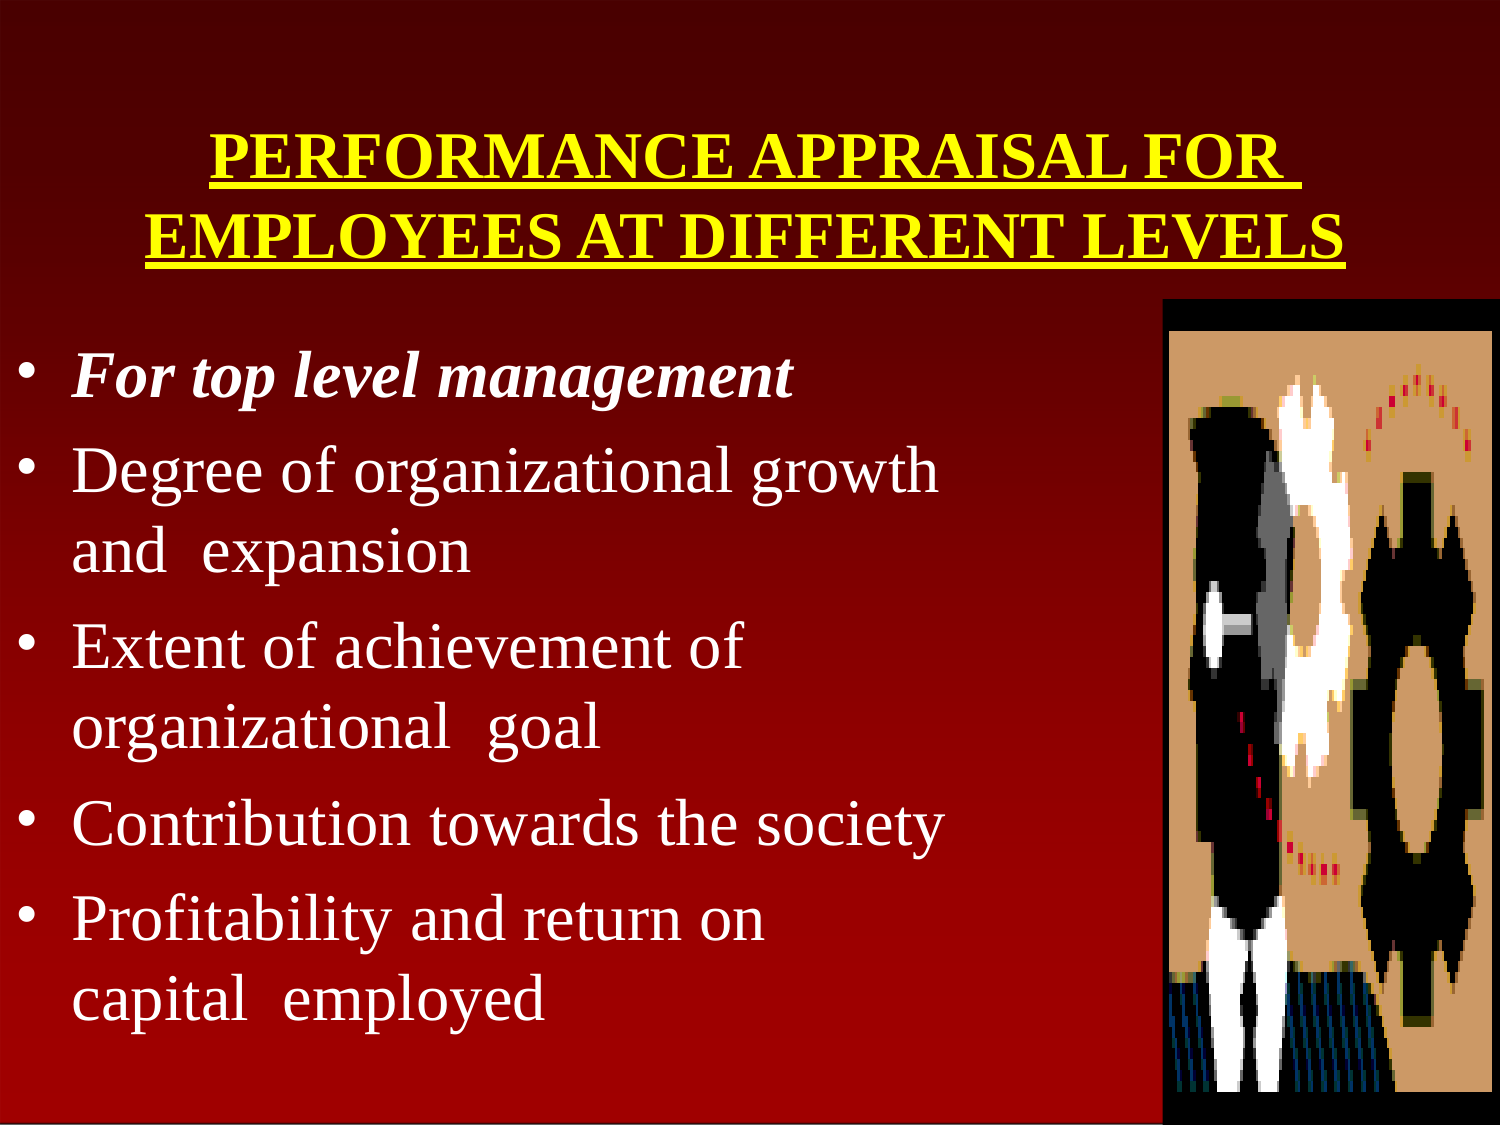

PERFORMANCE APPRAISAL FOR  EMPLOYEES AT DIFFERENT LEVELS
For top level management
Degree of organizational growth and  expansion
Extent of achievement of organizational  goal
Contribution towards the society
Profitability and return on capital  employed